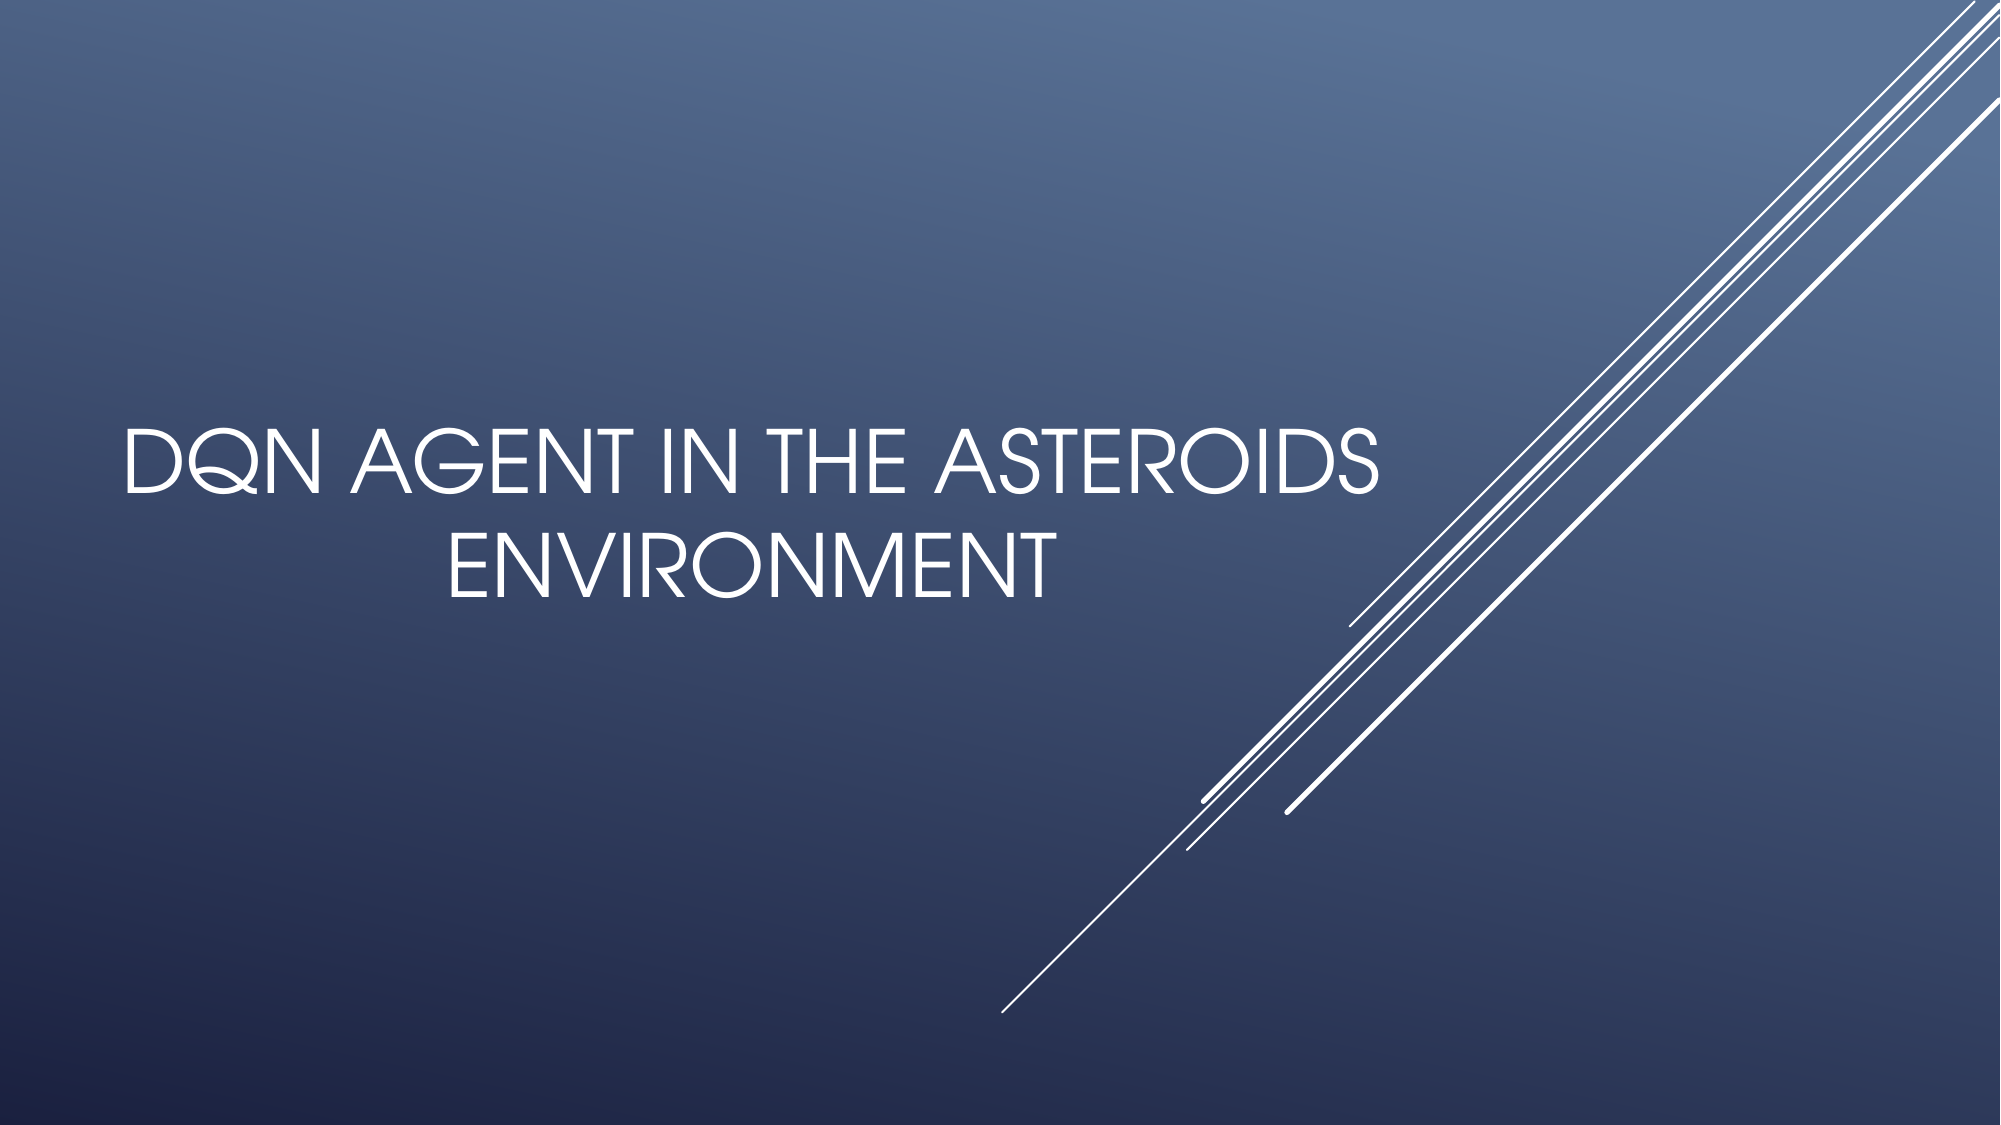

# DQN Agent in the Asteroids Environment